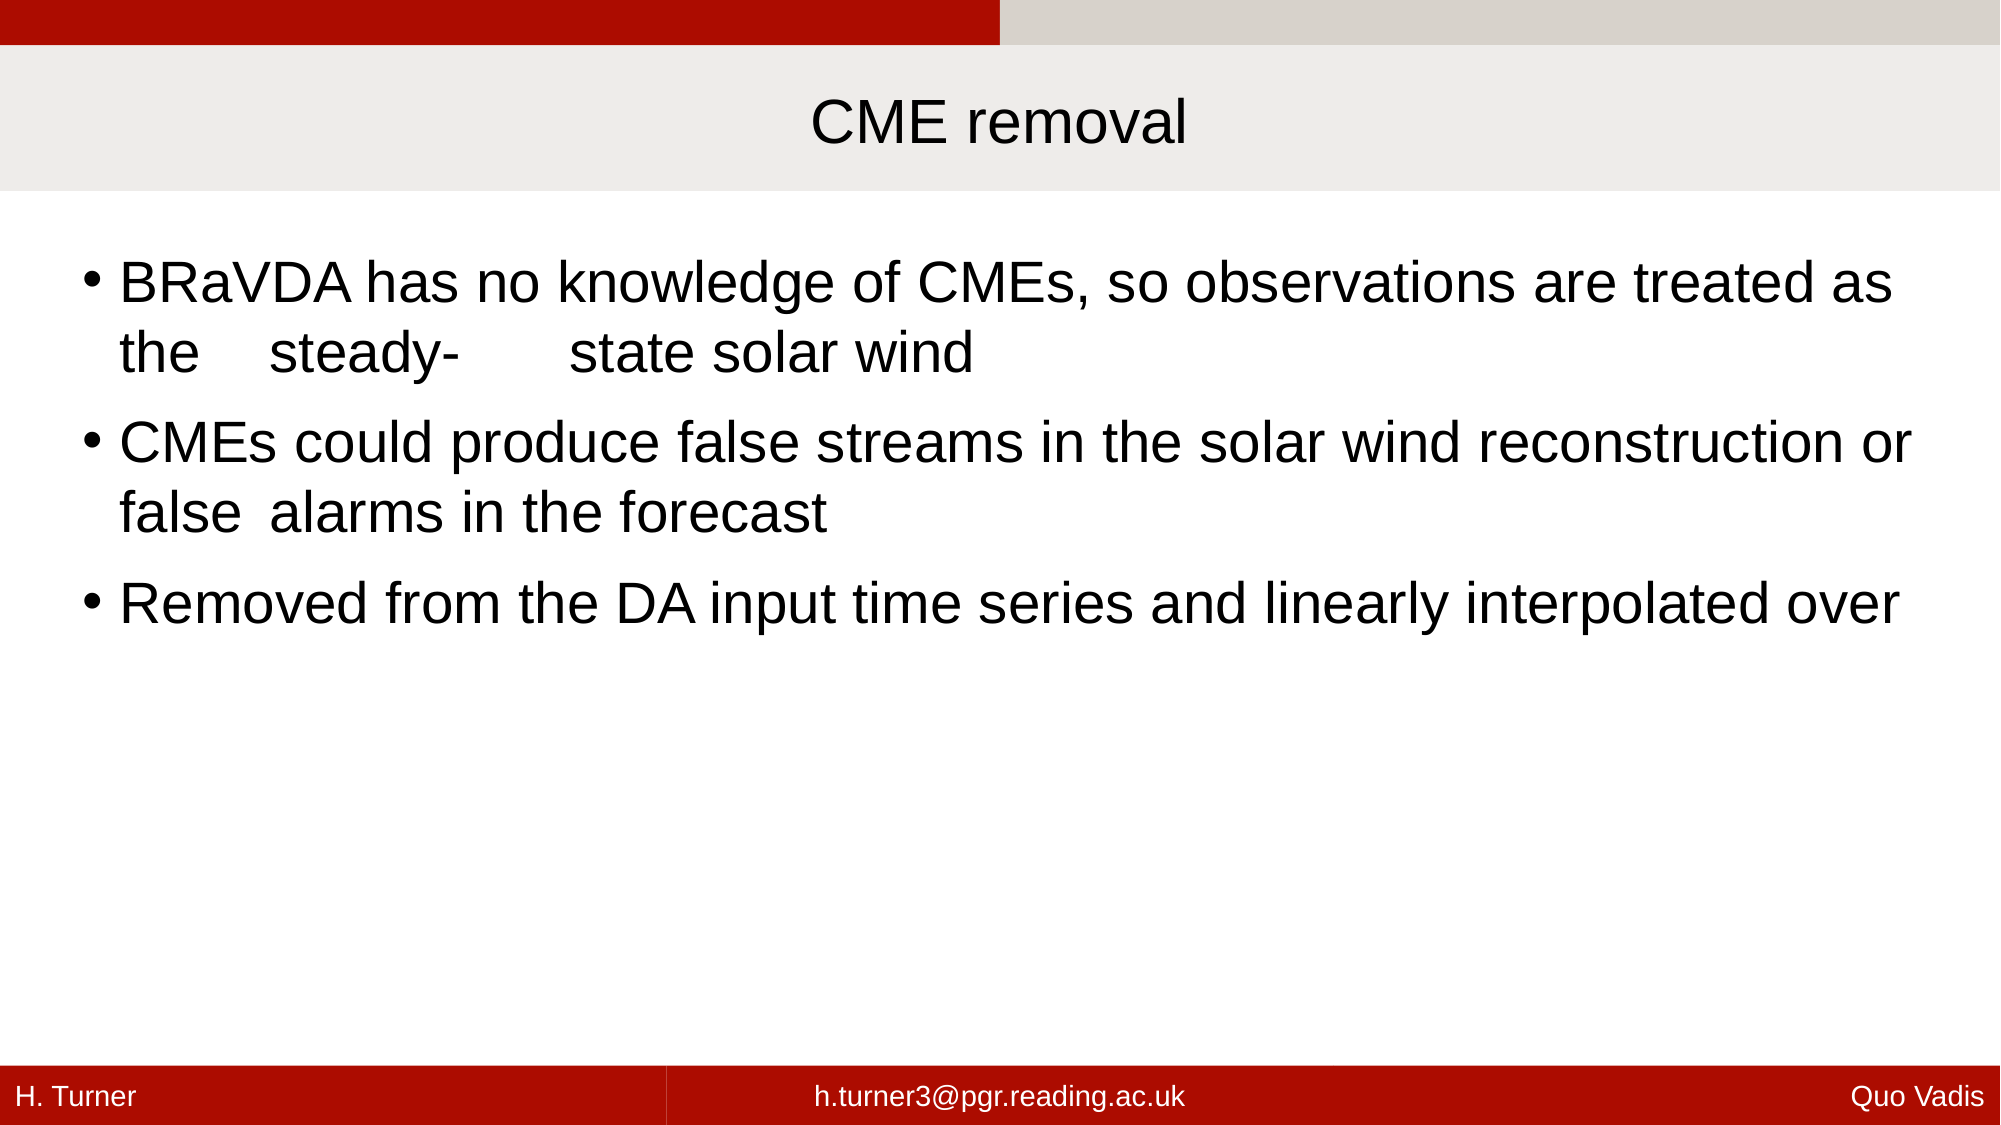

CME removal
BRaVDA has no knowledge of CMEs, so observations are treated as the 	steady-	state solar wind
CMEs could produce false streams in the solar wind reconstruction or false 	alarms in the forecast
Removed from the DA input time series and linearly interpolated over
H. Turner
h.turner3@pgr.reading.ac.uk
Quo Vadis